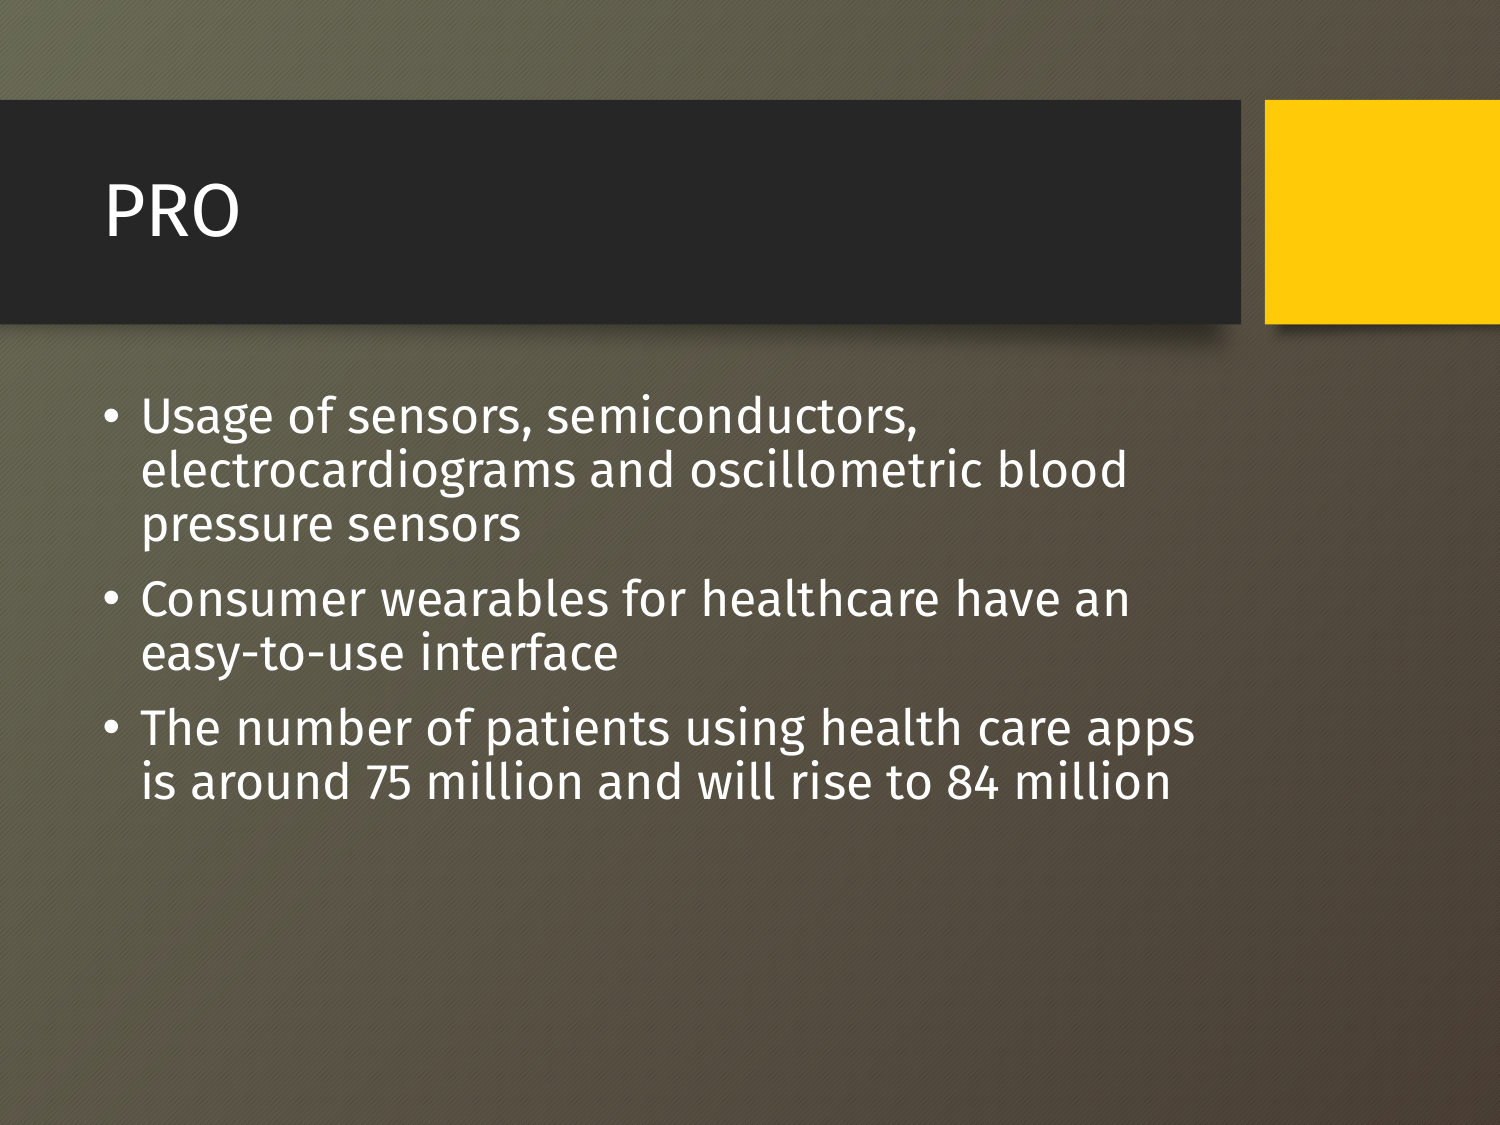

# PRO
Usage of sensors, semiconductors, electrocardiograms and oscillometric blood pressure sensors
Consumer wearables for healthcare have an easy-to-use interface
The number of patients using health care apps is around 75 million and will rise to 84 million